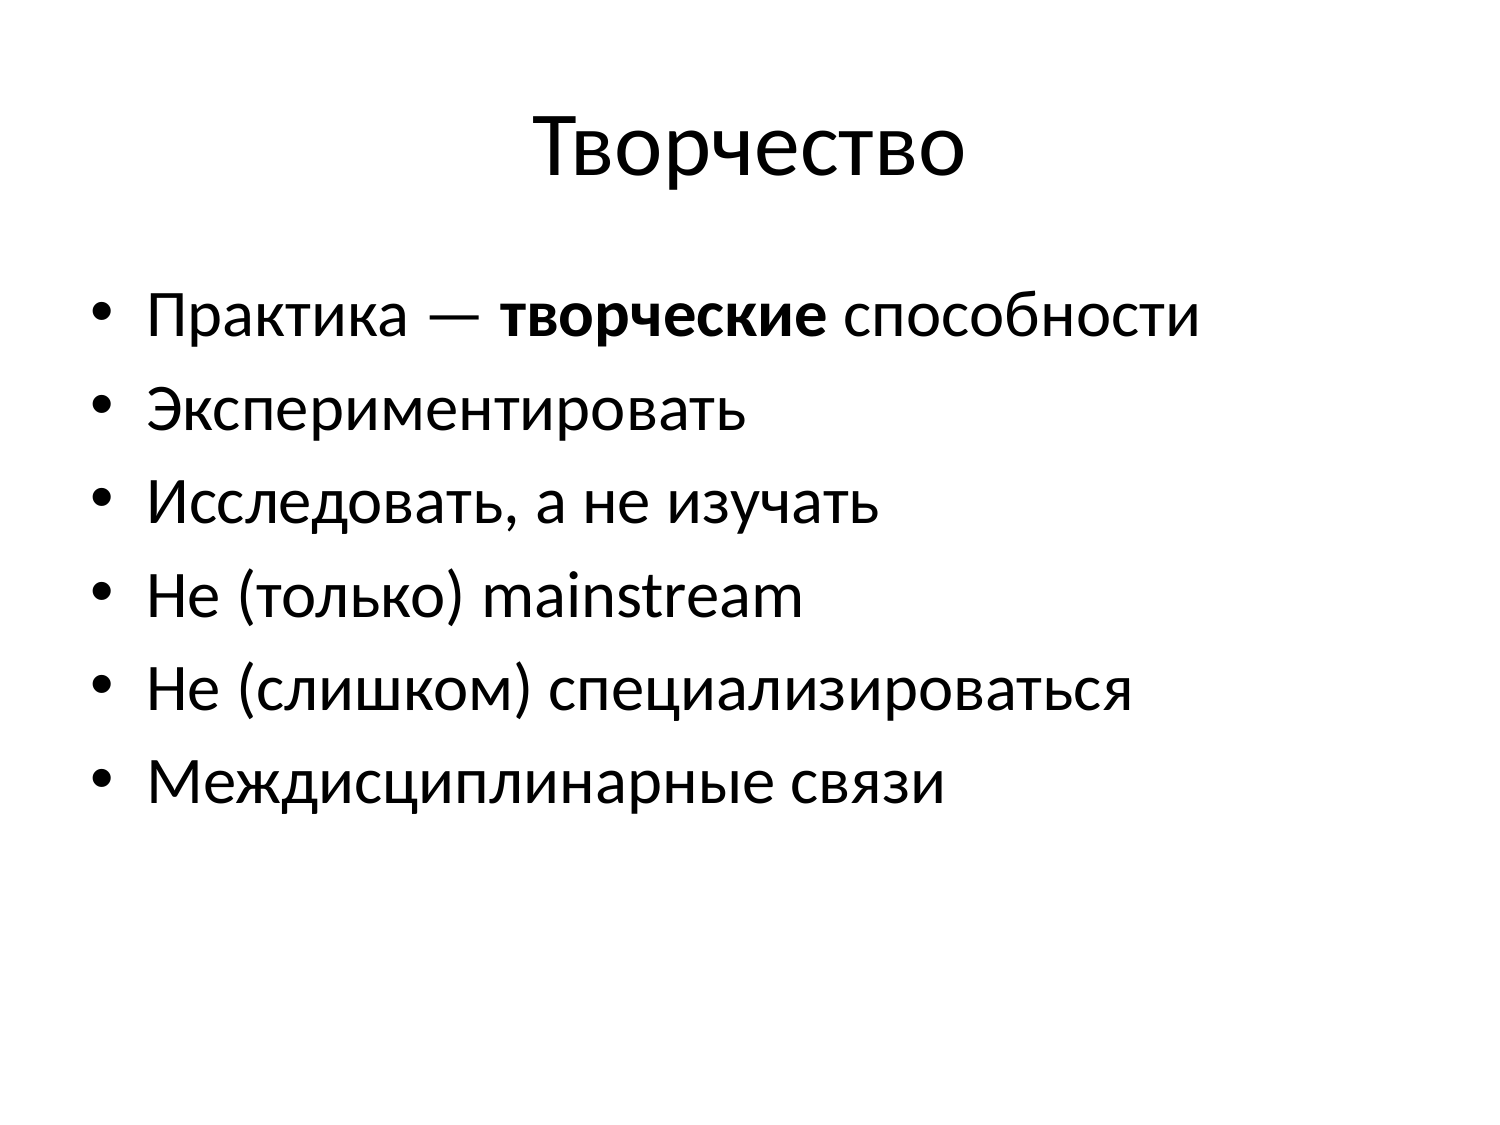

# Творчество
Практика — творческие способности
Экспериментировать
Исследовать, а не изучать
Не (только) mainstream
Не (слишком) специализироваться
Междисциплинарные связи